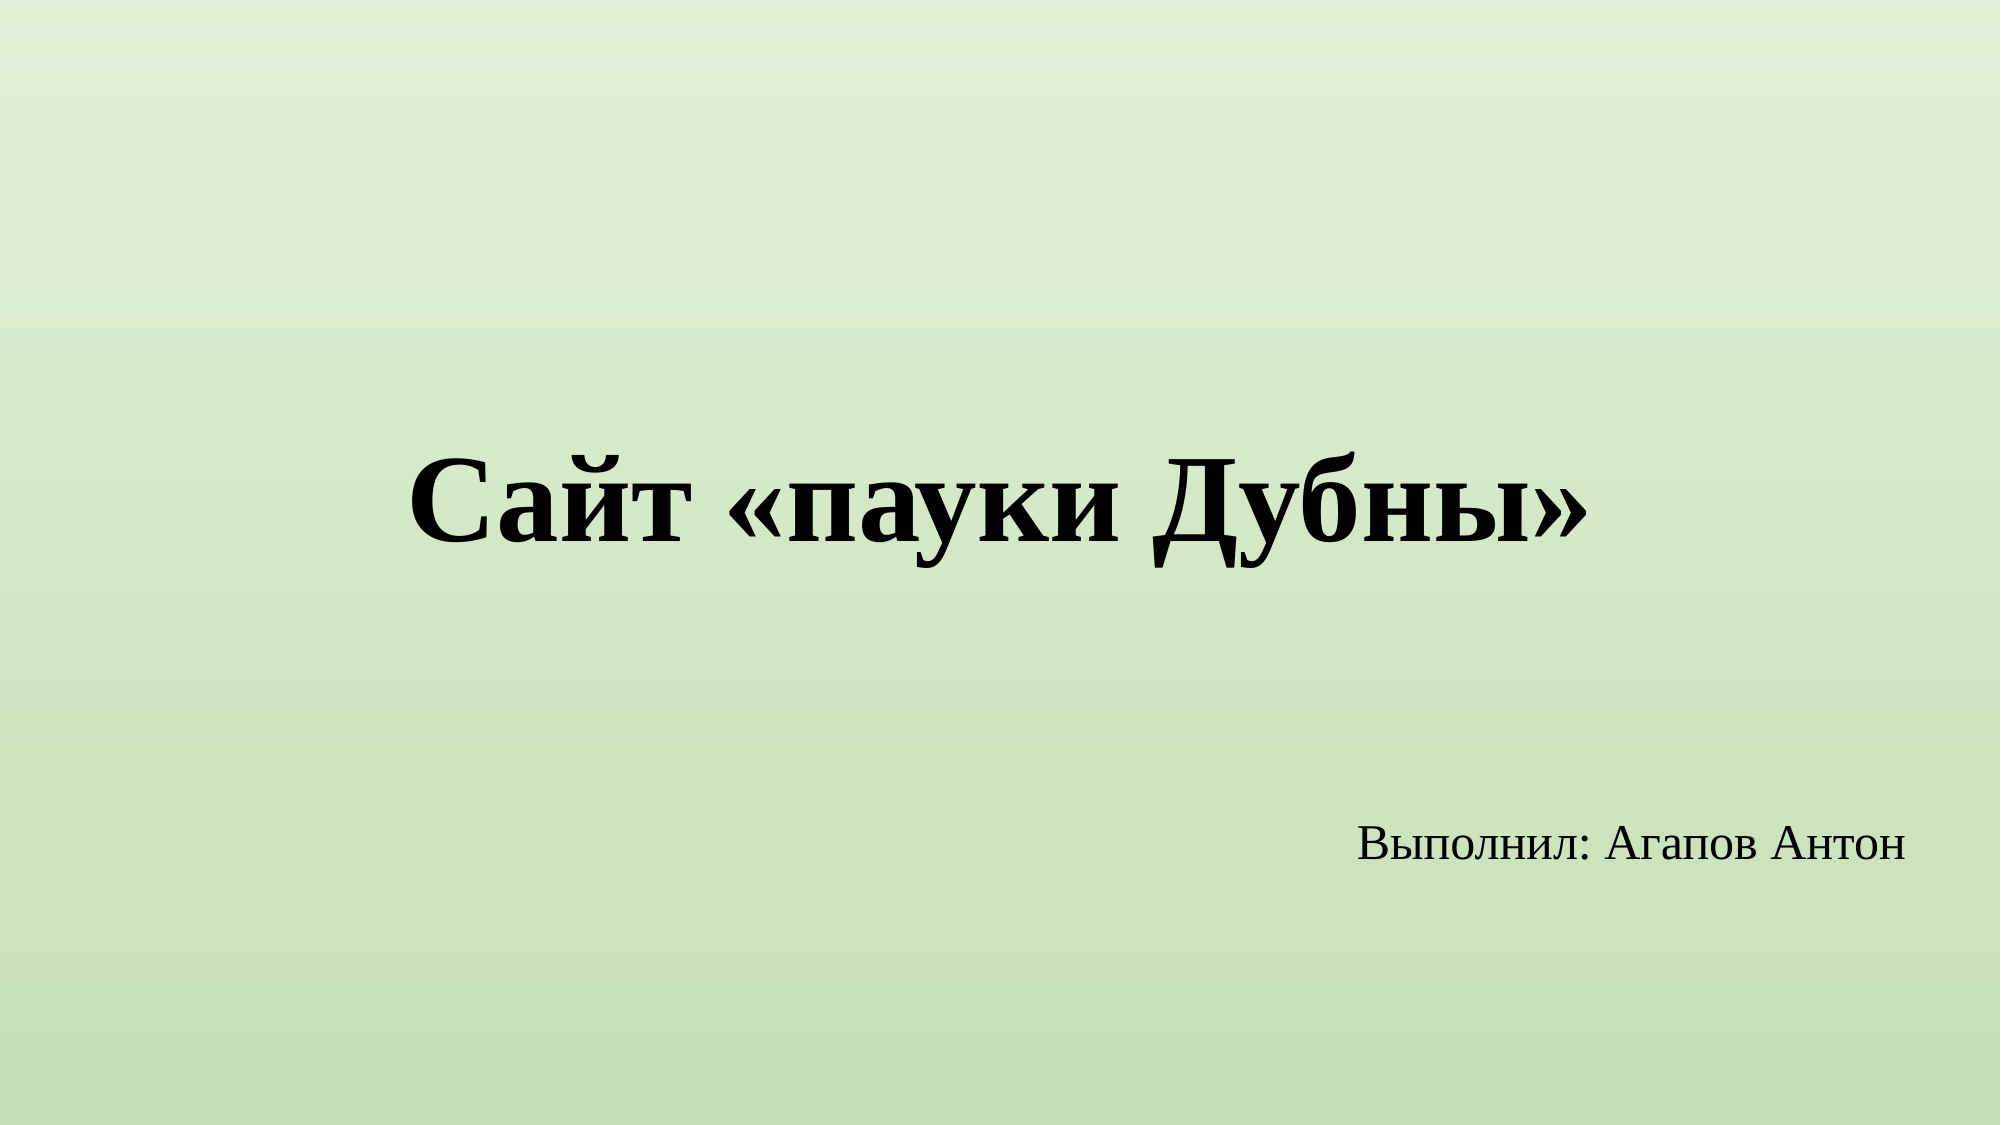

# Сайт «пауки Дубны»
Выполнил: Агапов Антон